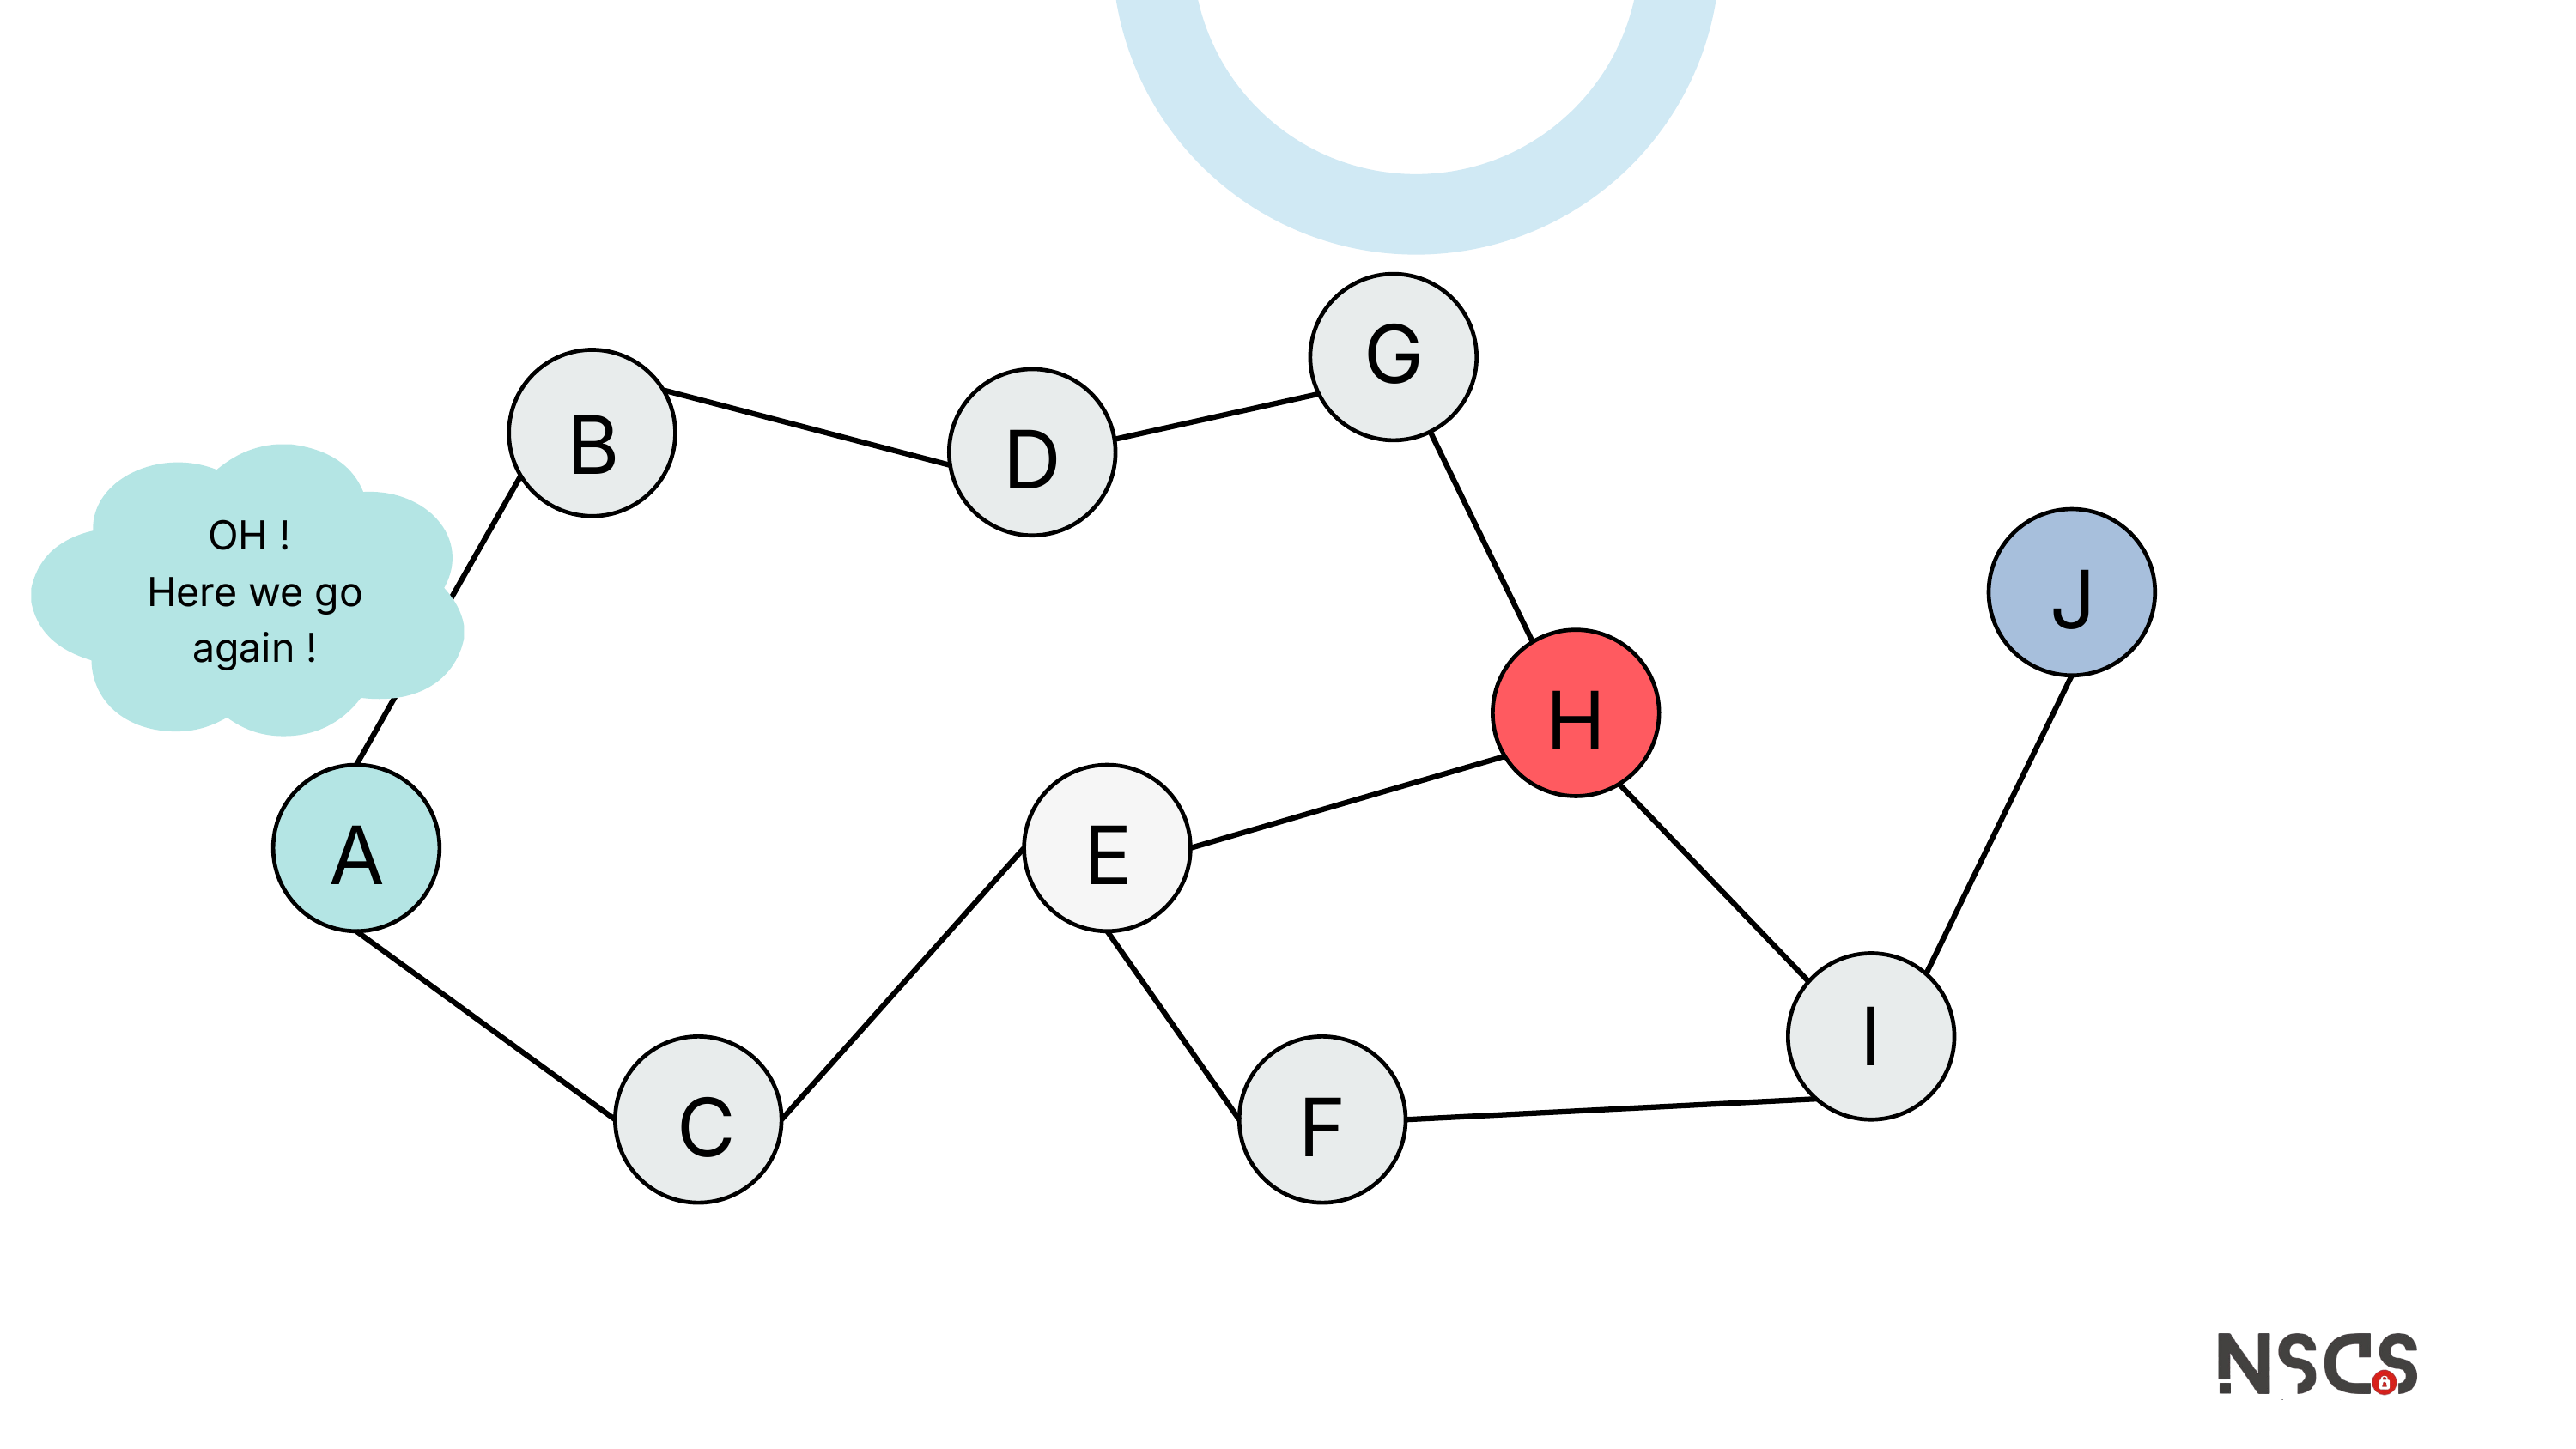

G

B

D

OH !
Here we go again !

J

H

A
E

I

C
F